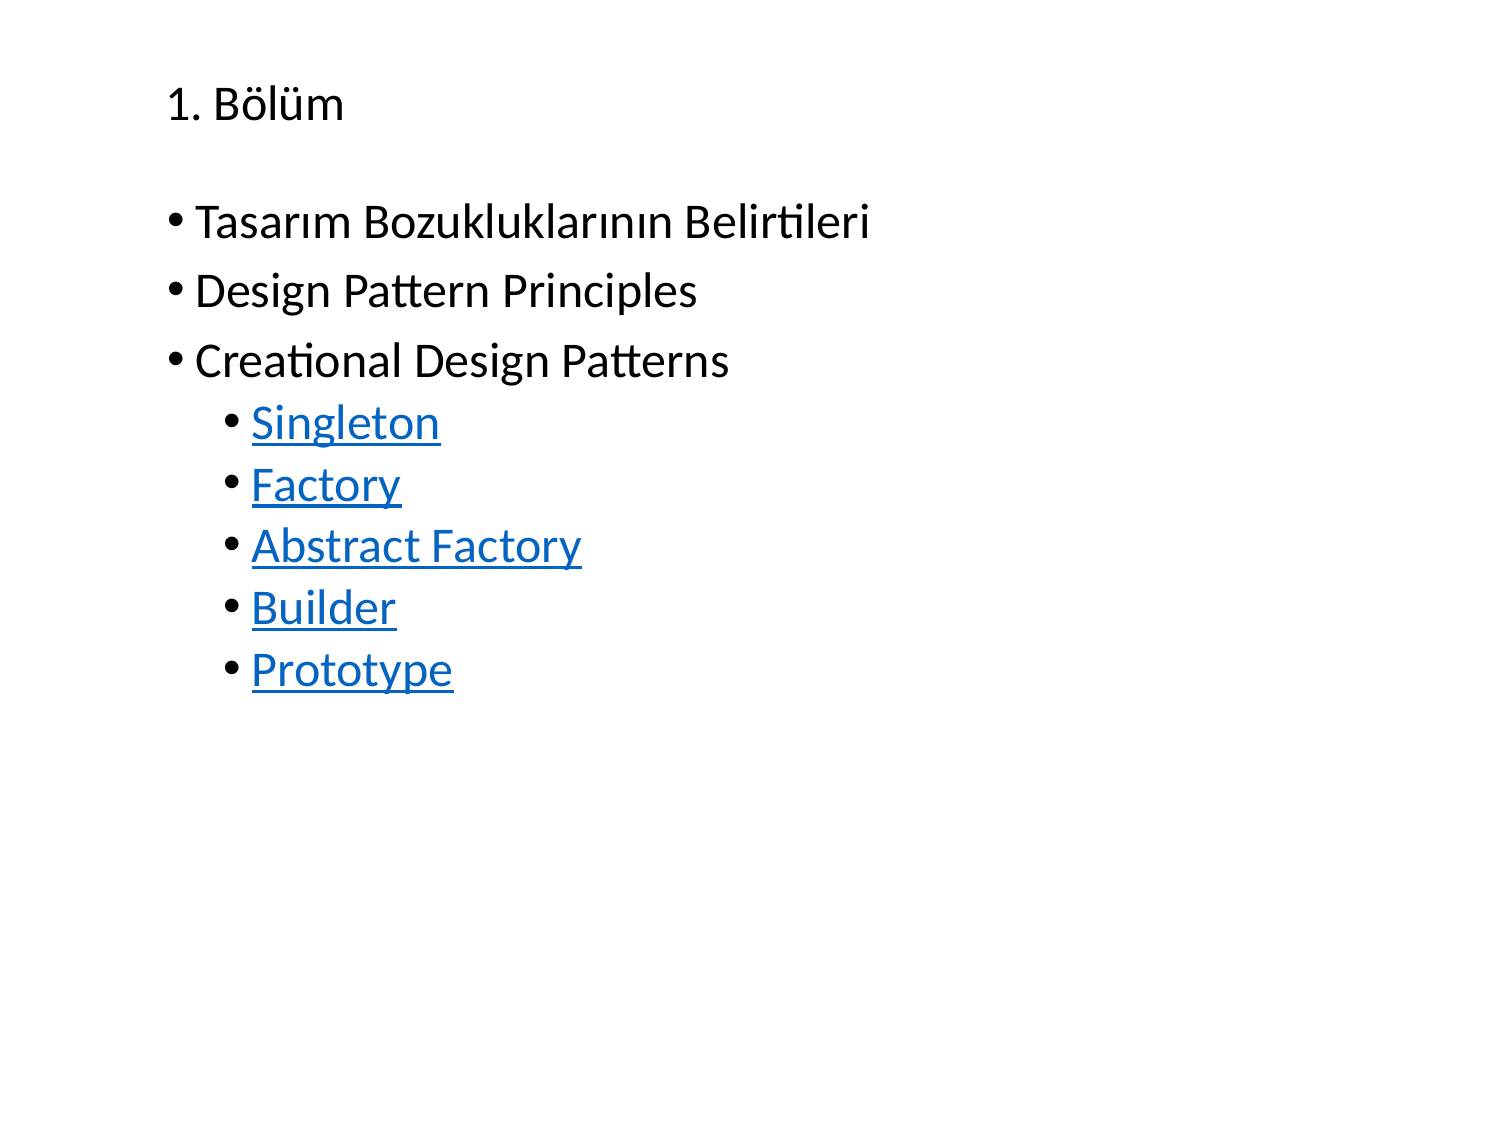

# 1. Bölüm
Tasarım Bozukluklarının Belirtileri
Design Pattern Principles
Creational Design Patterns
Singleton
Factory
Abstract Factory
Builder
Prototype